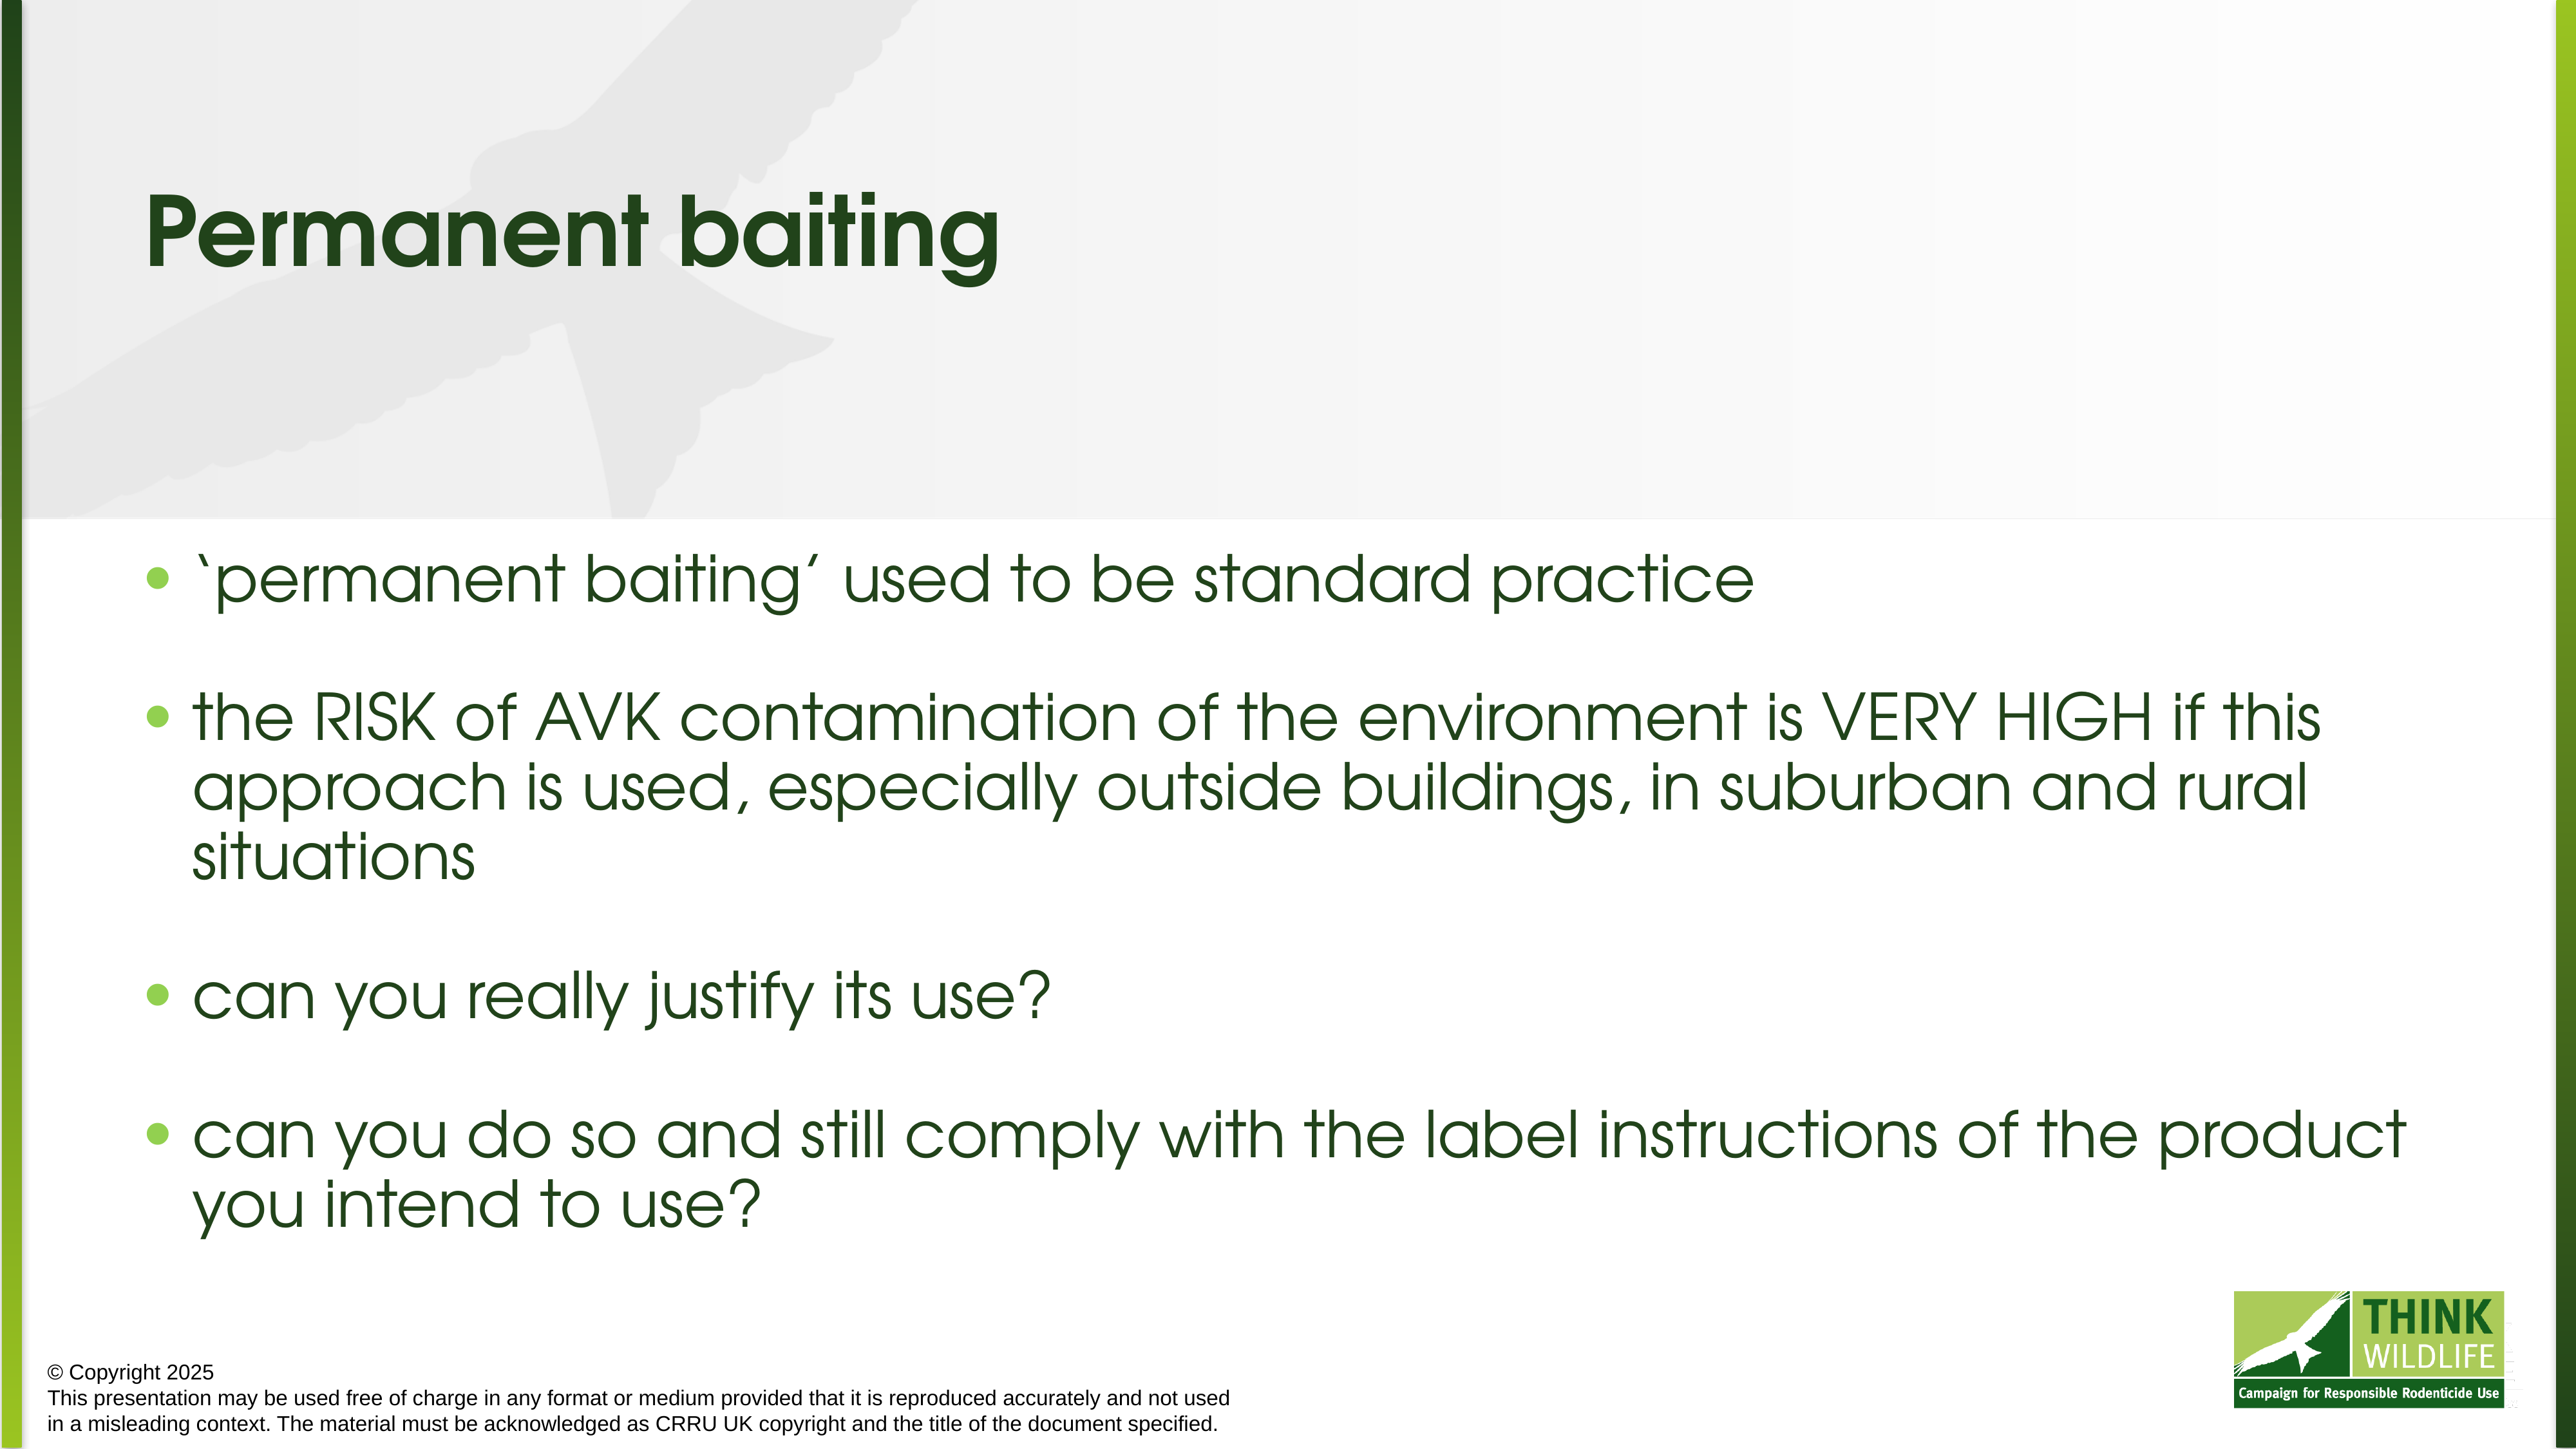

Permanent baiting
‘permanent baiting’ used to be standard practice

the RISK of AVK contamination of the environment is VERY HIGH if this approach is used, especially outside buildings, in suburban and rural situations

can you really justify its use?

can you do so and still comply with the label instructions of the product you intend to use?

© Copyright 2025
This presentation may be used free of charge in any format or medium provided that it is reproduced accurately and not used
in a misleading context. The material must be acknowledged as CRRU UK copyright and the title of the document specified.